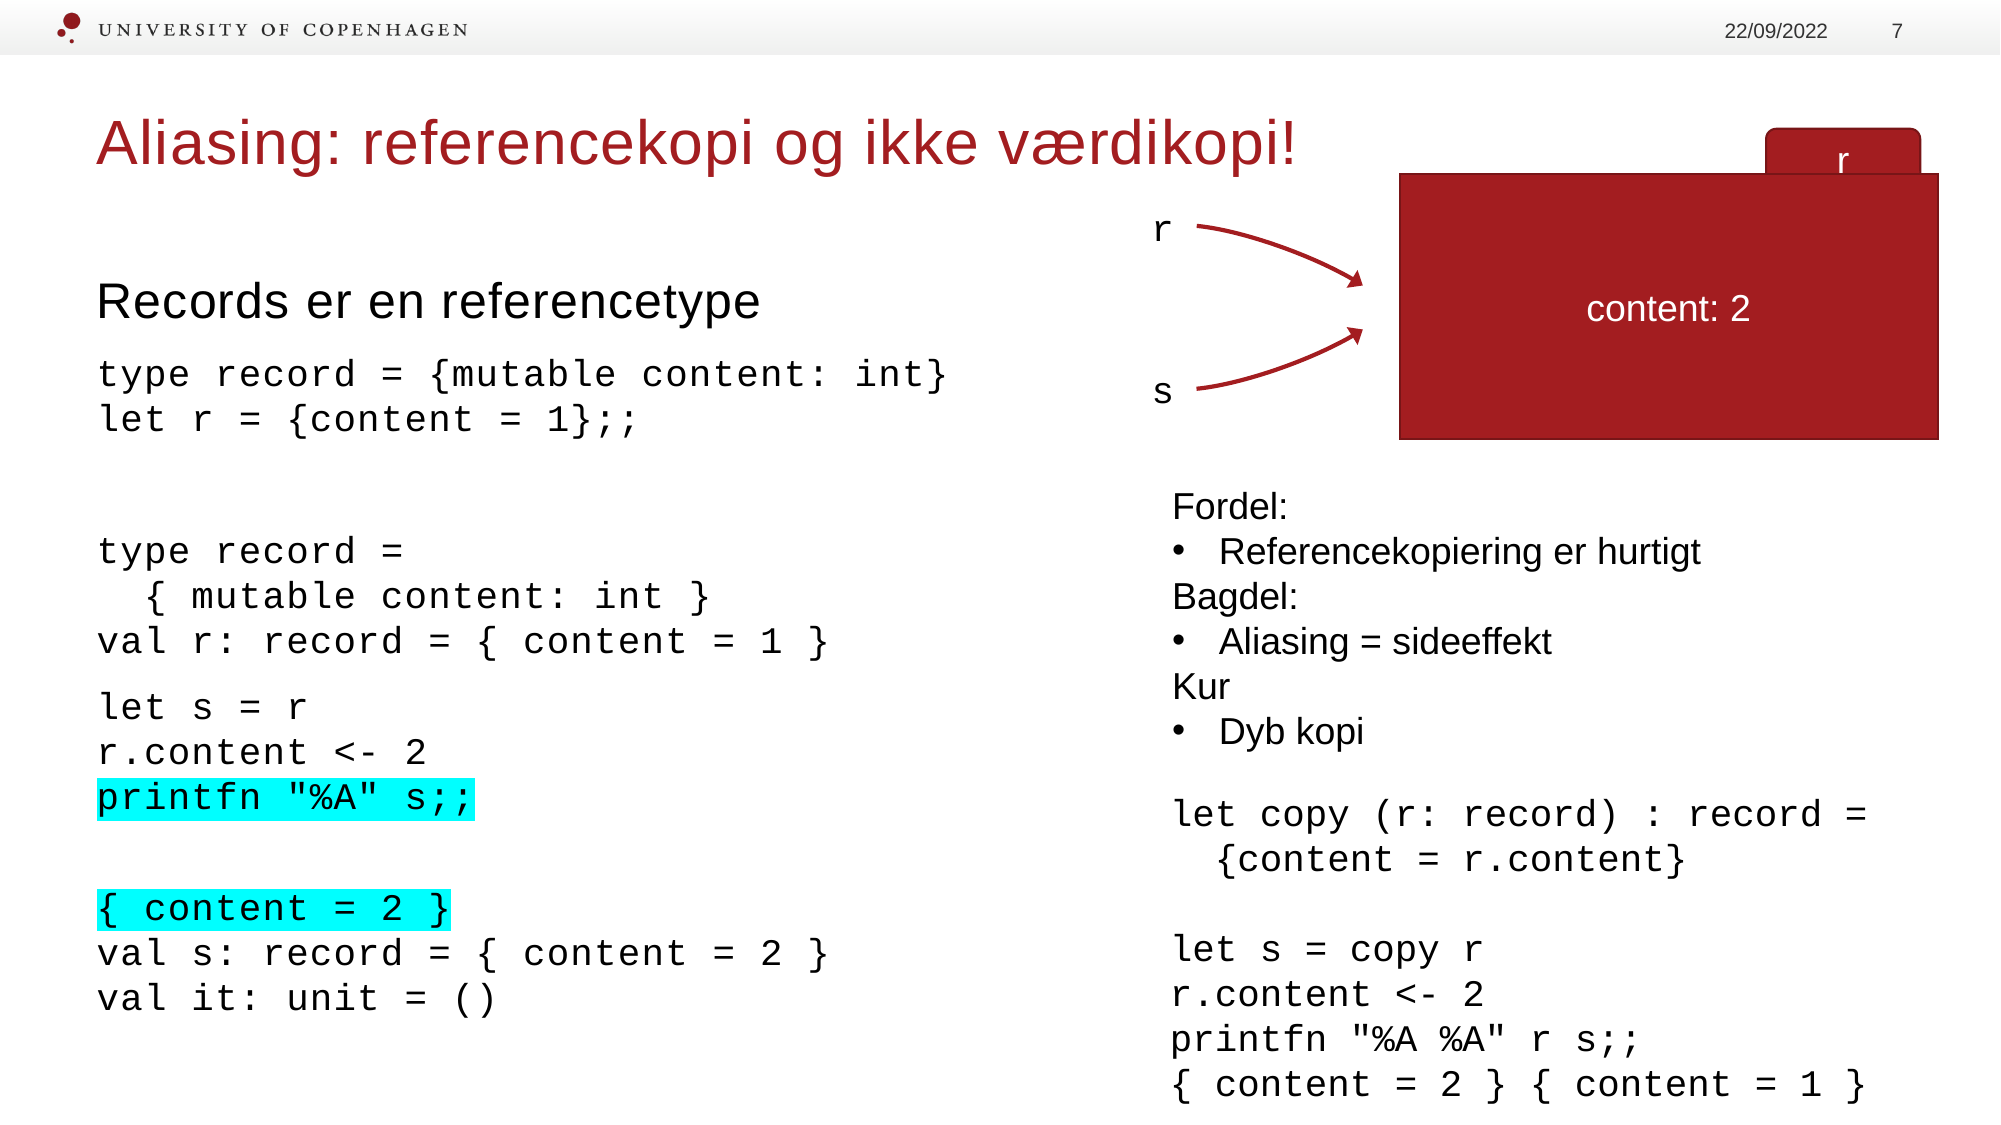

22/09/2022
7
# Aliasing: referencekopi og ikke værdikopi!
r

content: 2
r

Records er en referencetype
type record = {mutable content: int}
let r = {content = 1};;

type record =
  { mutable content: int }
val r: record = { content = 1 }
let s = r
r.content <- 2
printfn "%A" s;;
{ content = 2 }
val s: record = { content = 2 }
val it: unit = ()

s
Fordel:
Referencekopiering er hurtigt
Bagdel:
Aliasing = sideeffekt
Kur
Dyb kopi
let copy (r: record) : record =
  {content = r.content}

let s = copy r
r.content <- 2
printfn "%A %A" r s;;
{ content = 2 } { content = 1 }